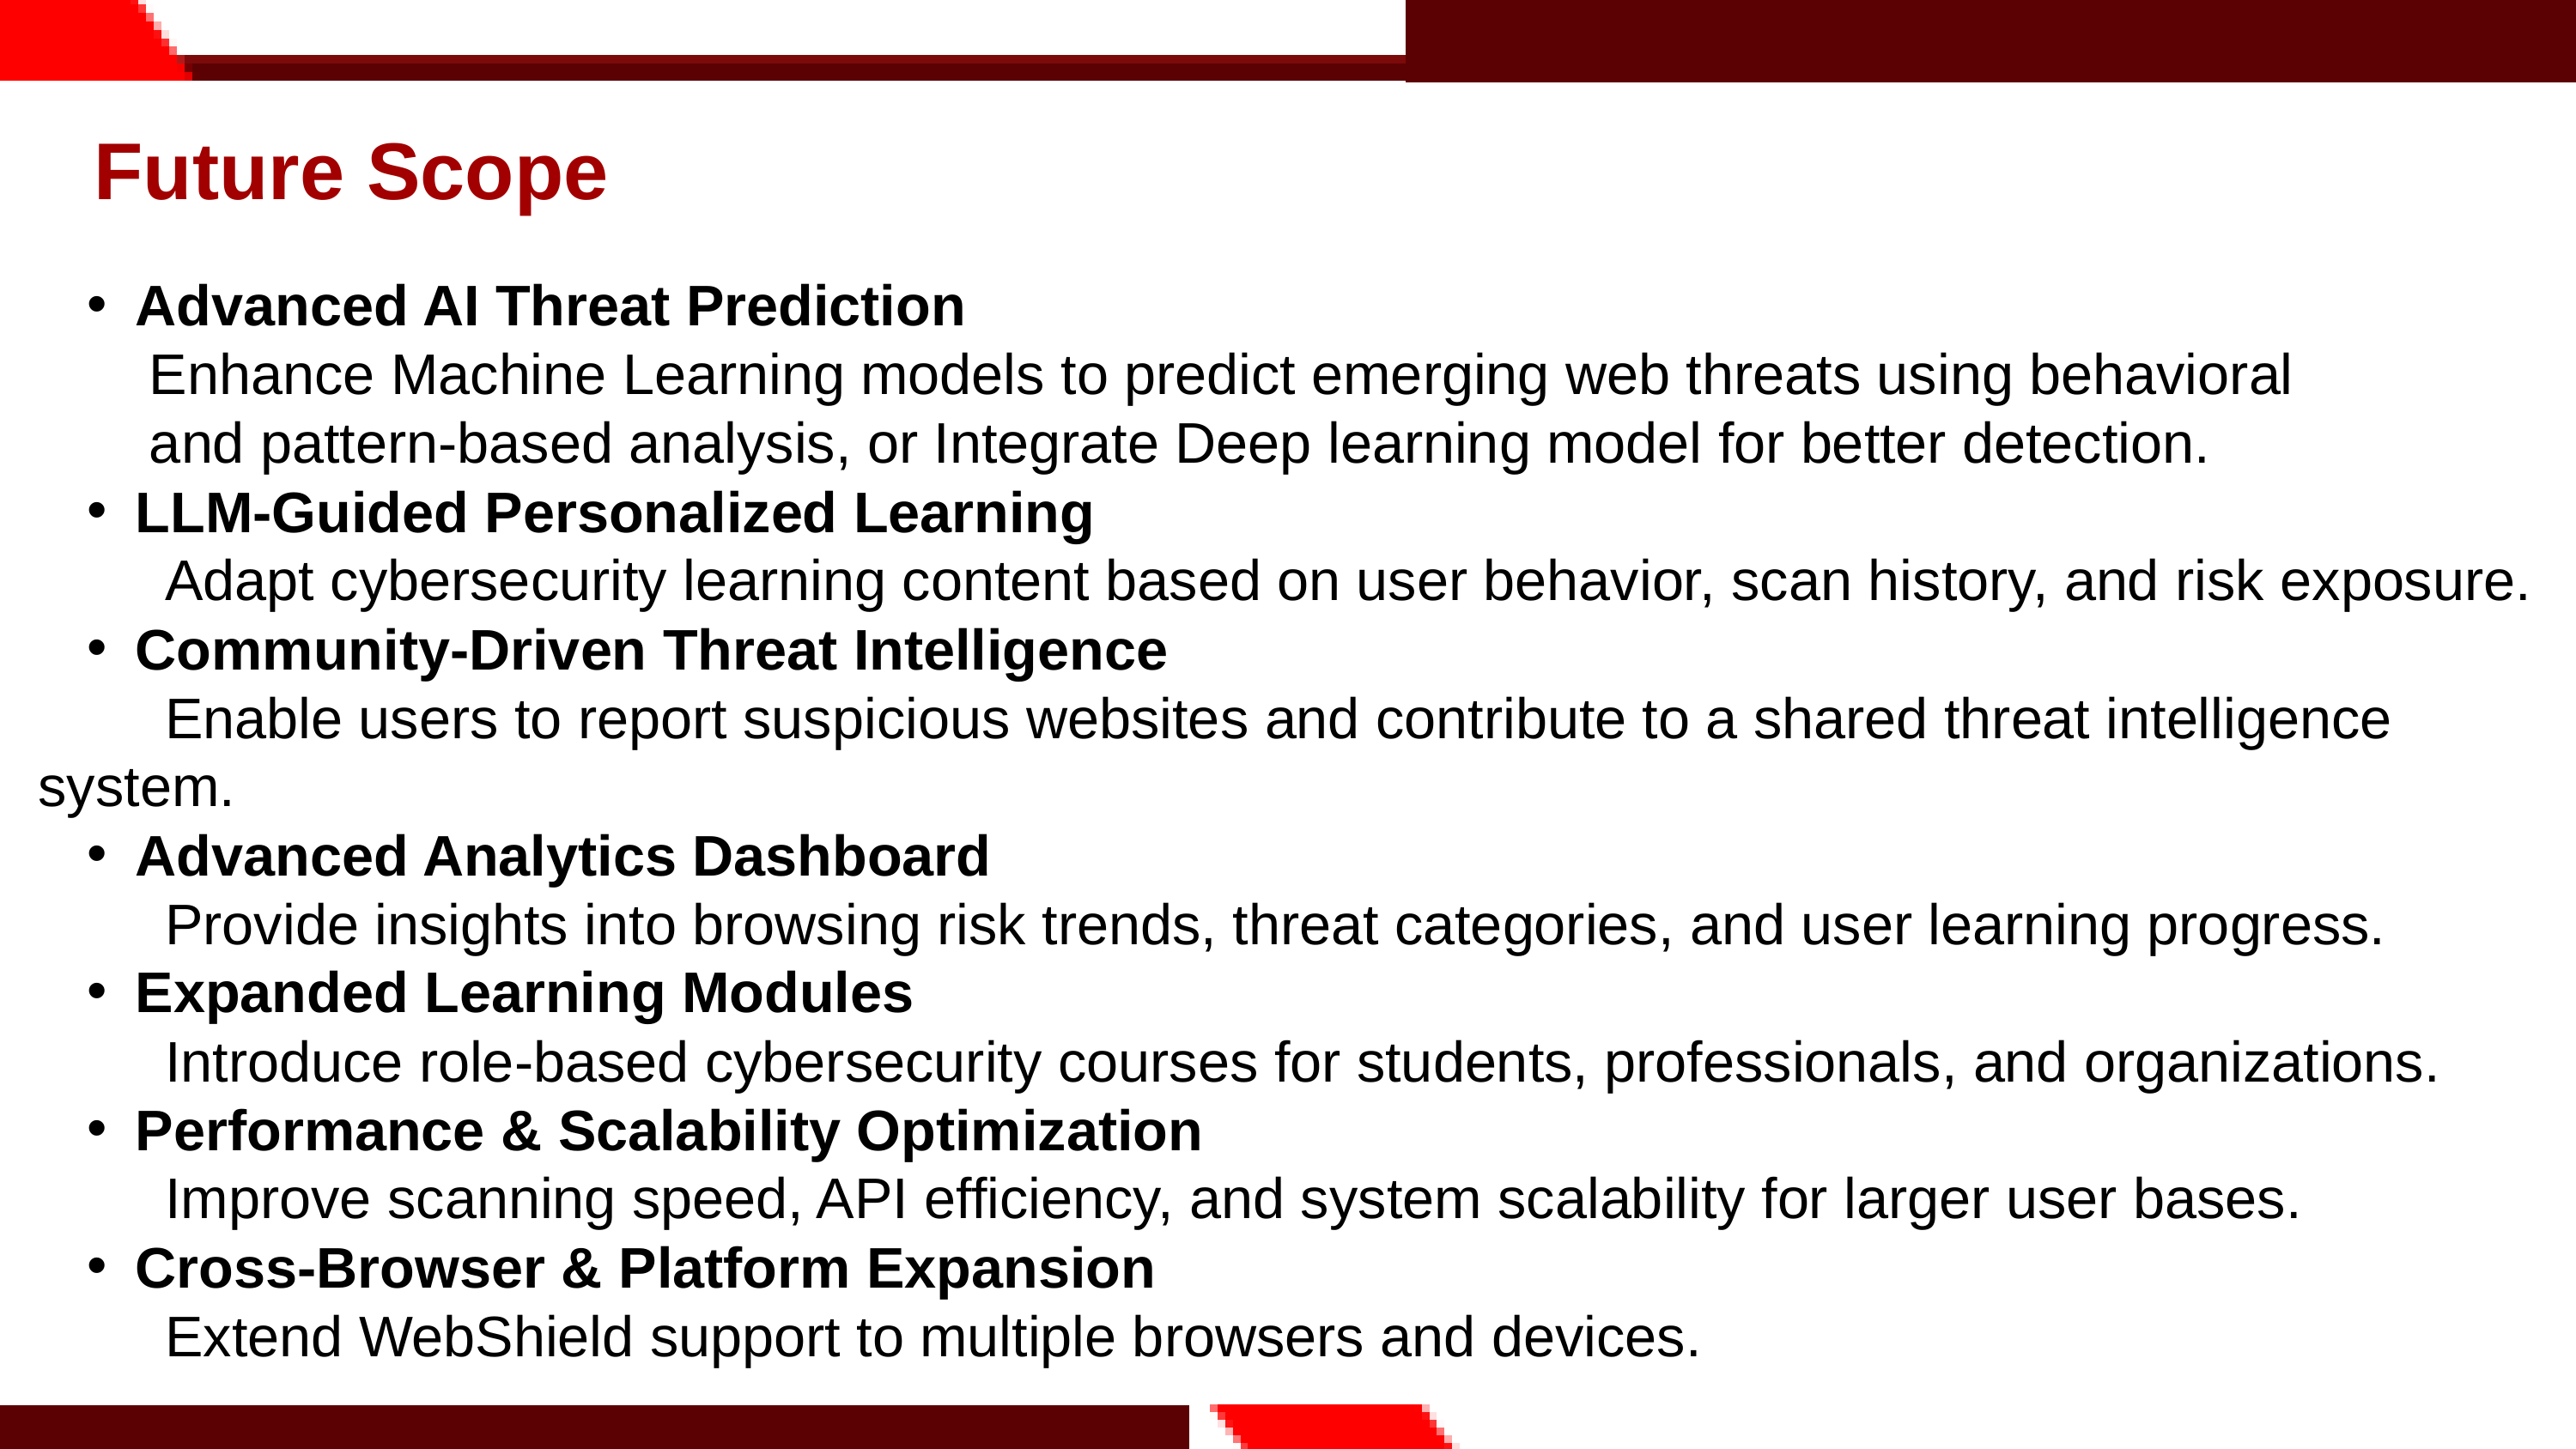

Future Scope
Advanced AI Threat Prediction
       Enhance Machine Learning models to predict emerging web threats using behavioral
       and pattern-based analysis, or Integrate Deep learning model for better detection.
LLM-Guided Personalized Learning
        Adapt cybersecurity learning content based on user behavior, scan history, and risk exposure.
Community-Driven Threat Intelligence
        Enable users to report suspicious websites and contribute to a shared threat intelligence system.
Advanced Analytics Dashboard
        Provide insights into browsing risk trends, threat categories, and user learning progress.
Expanded Learning Modules
        Introduce role-based cybersecurity courses for students, professionals, and organizations.
Performance & Scalability Optimization
        Improve scanning speed, API efficiency, and system scalability for larger user bases.
Cross-Browser & Platform Expansion
        Extend WebShield support to multiple browsers and devices.